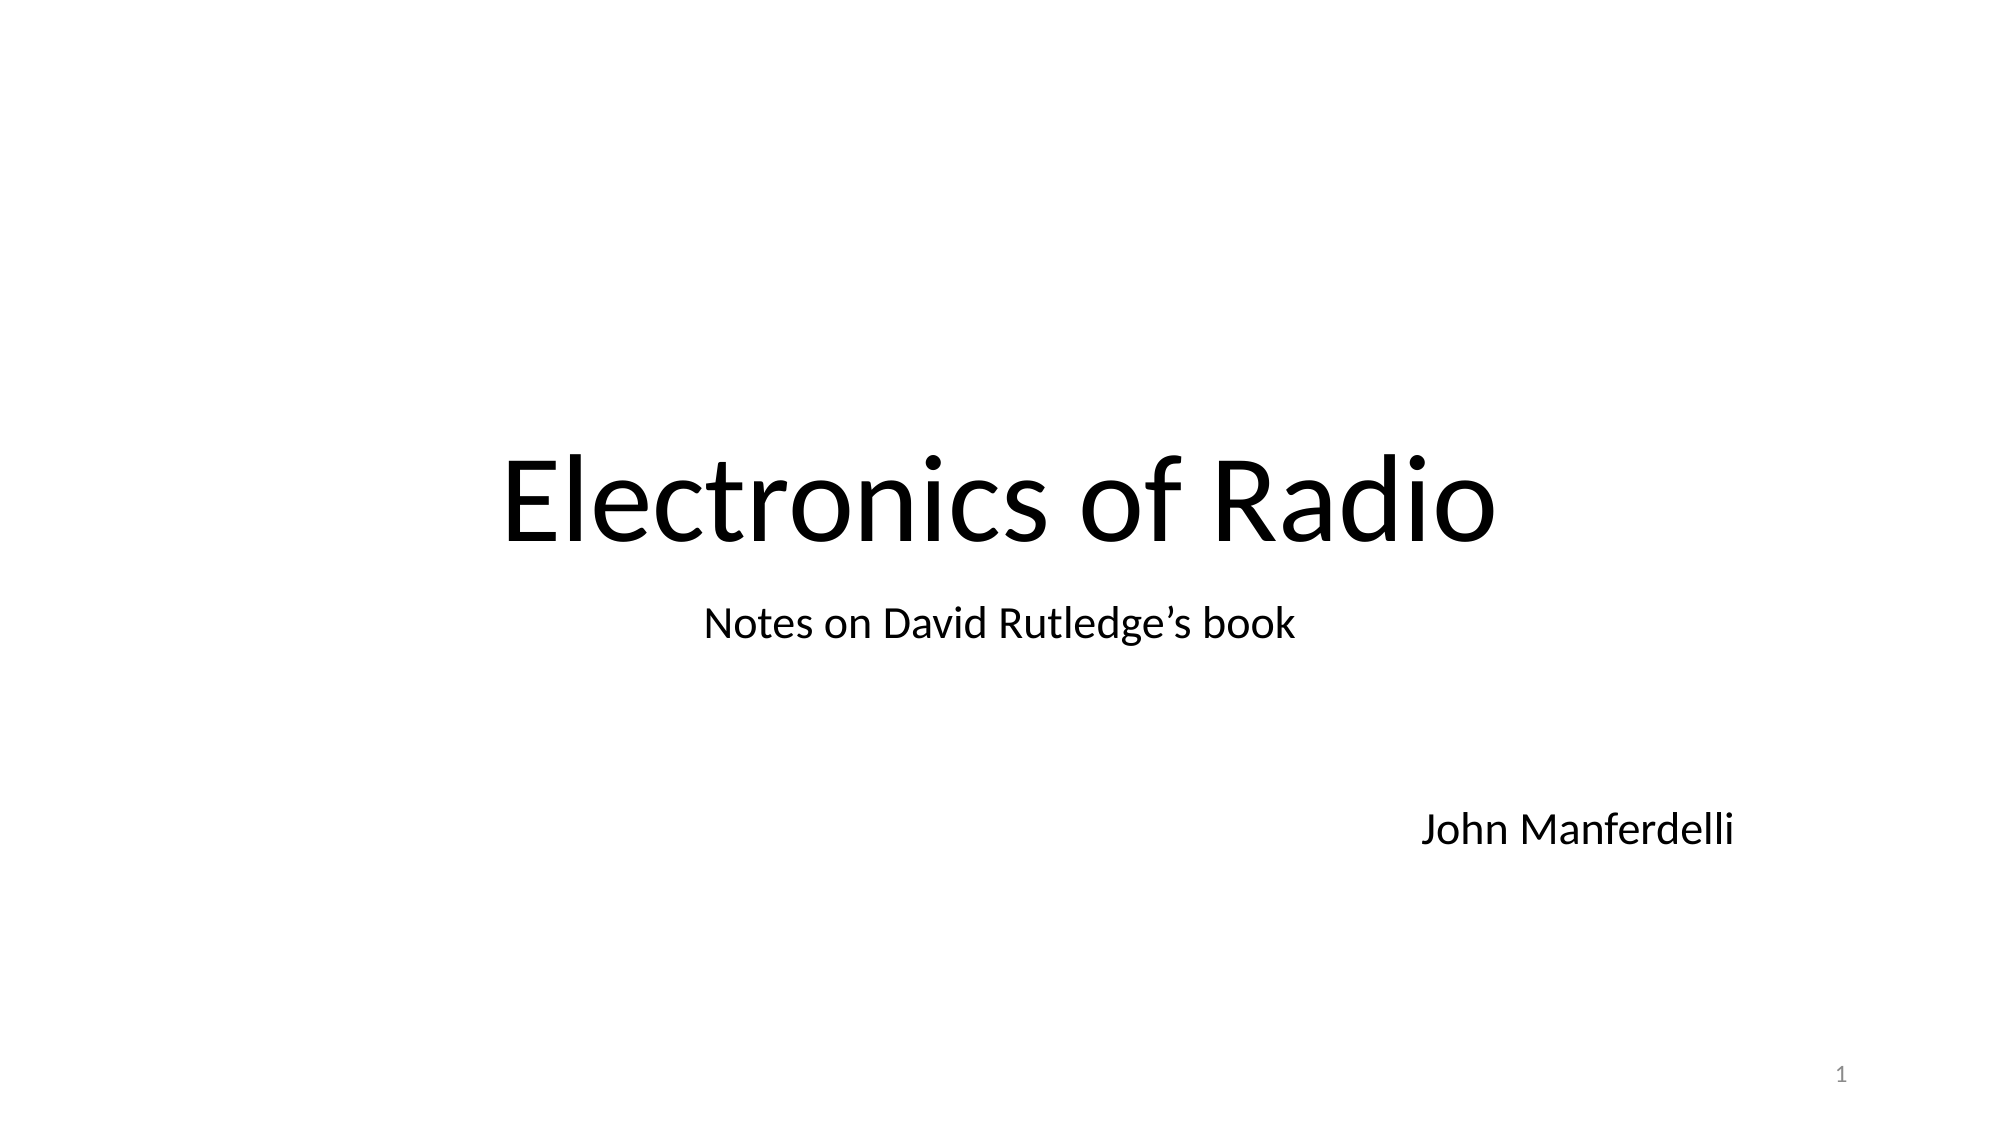

# Electronics of Radio
Notes on David Rutledge’s book

John Manferdelli

1